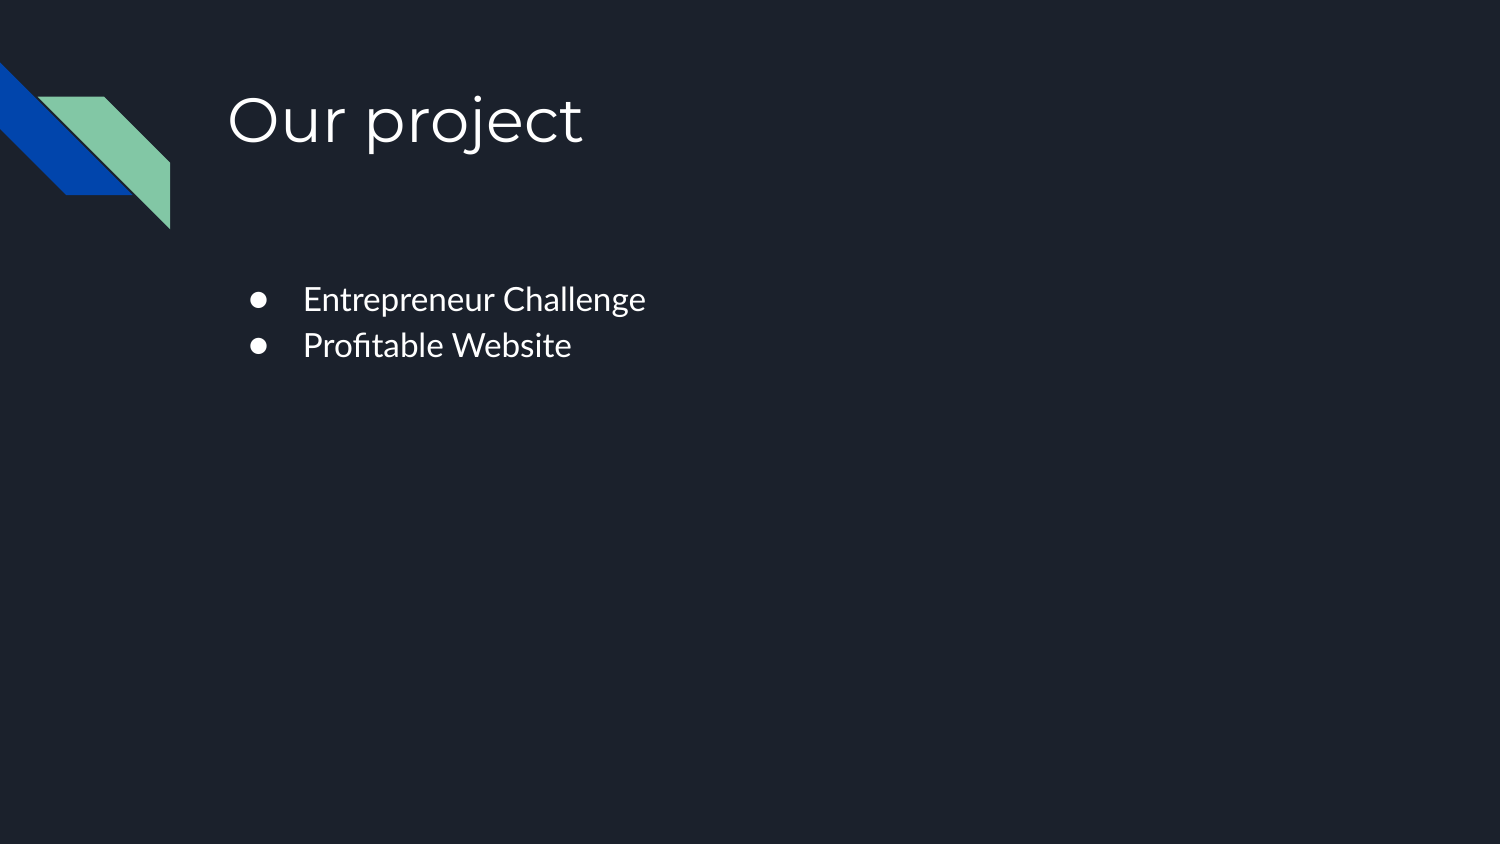

# Our project
Entrepreneur Challenge
Profitable Website